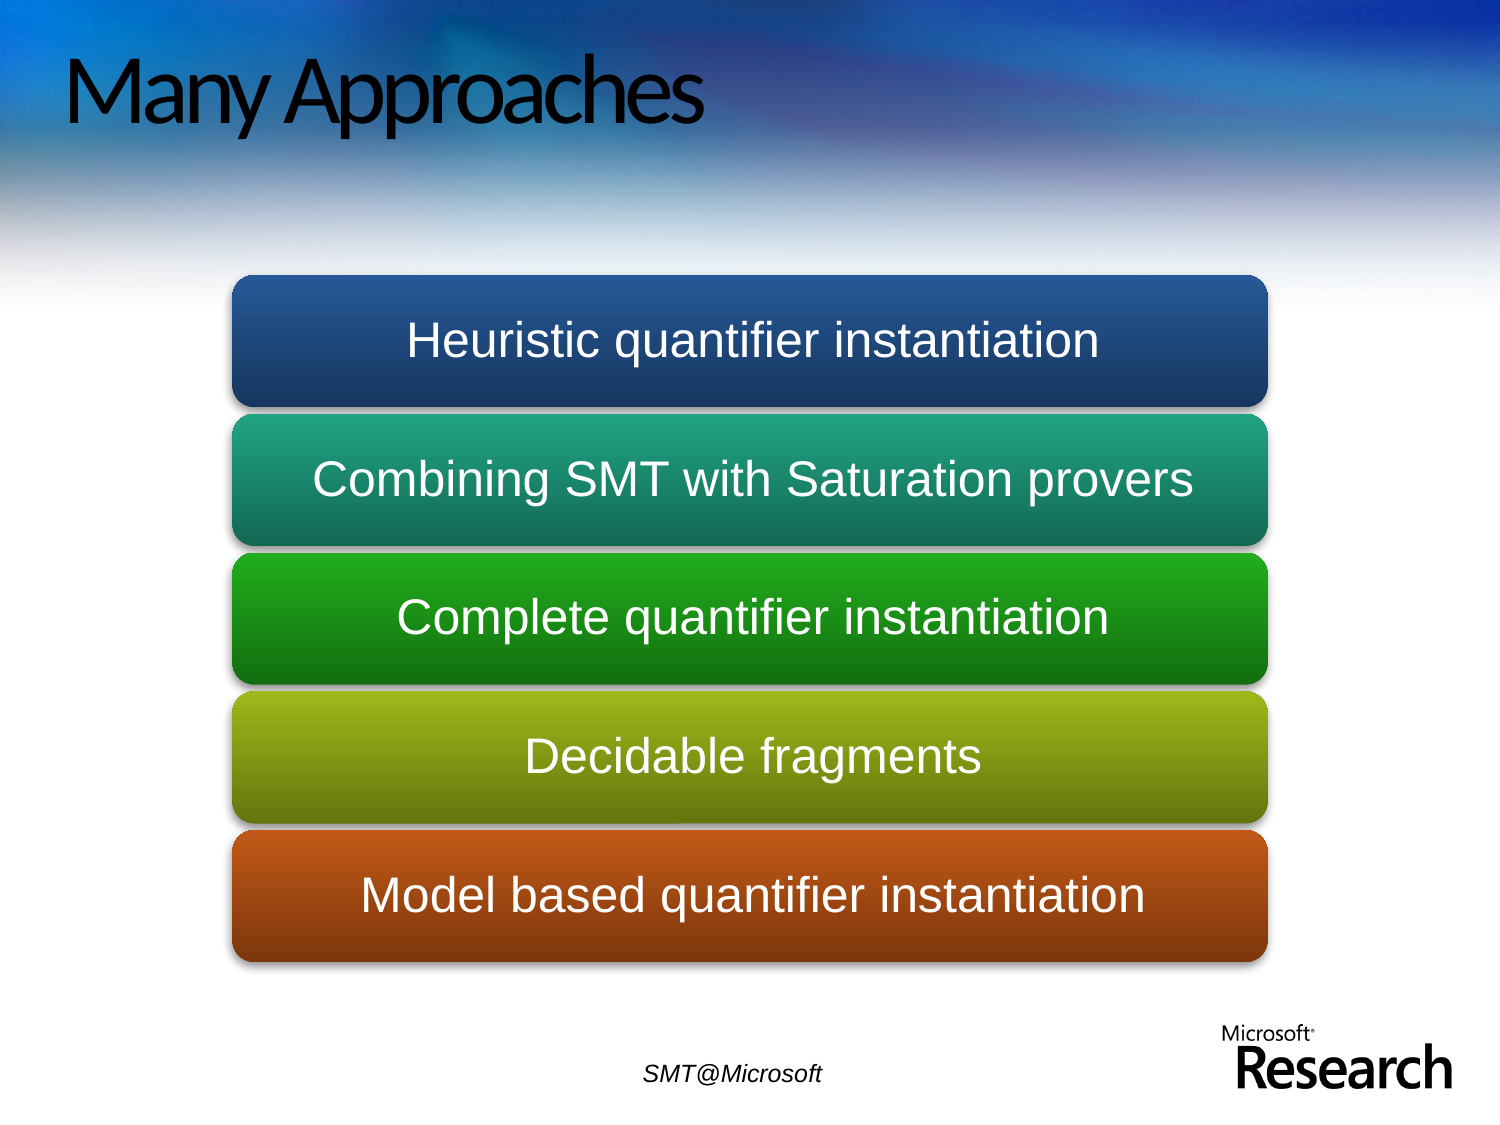

# Many Approaches
Heuristic quantifier instantiation
Combining SMT with Saturation provers
Complete quantifier instantiation
Decidable fragments
Model based quantifier instantiation
SMT@Microsoft